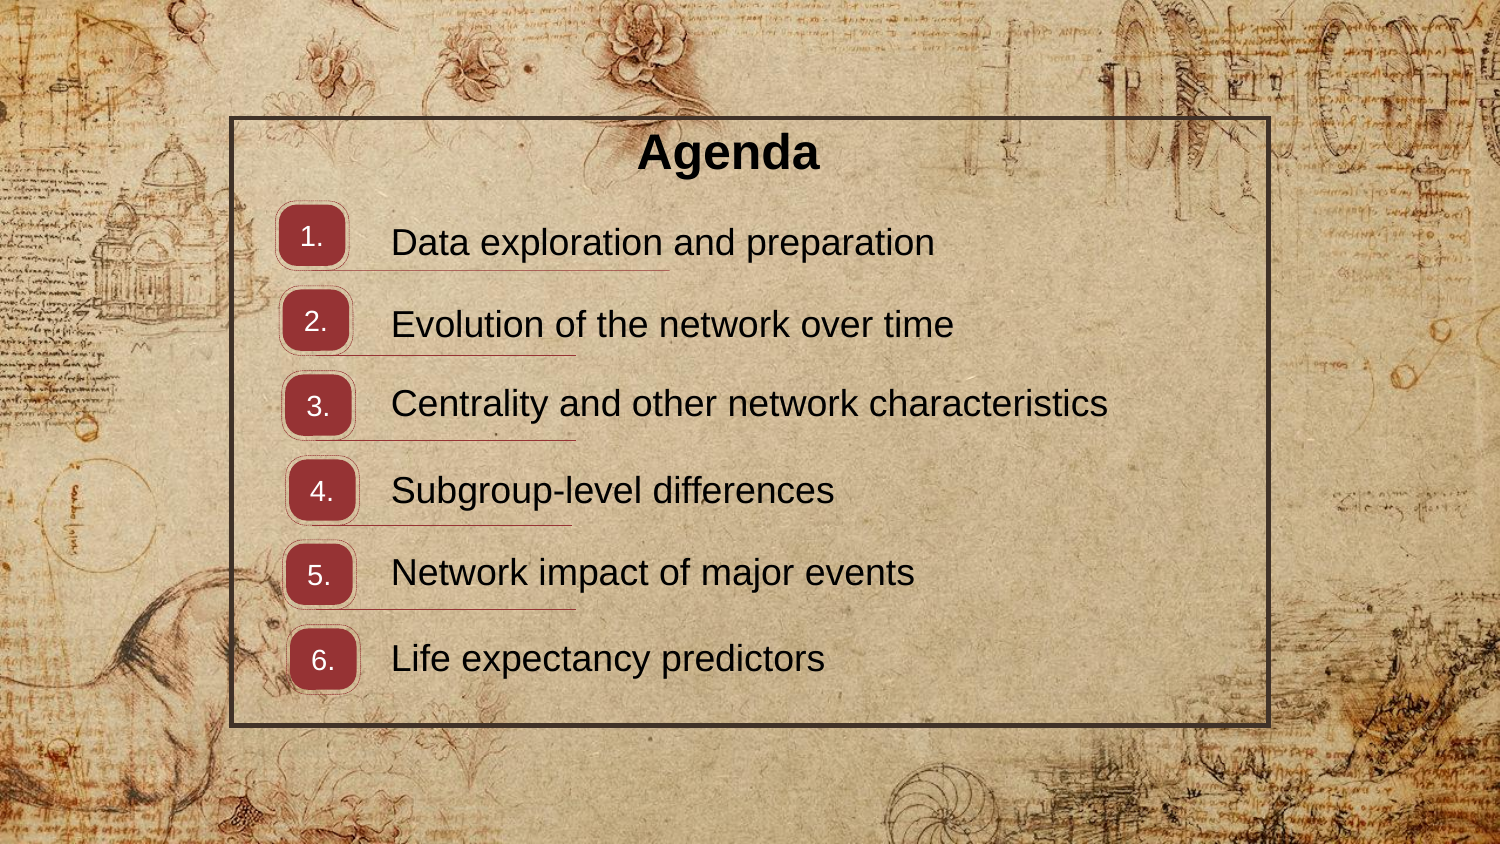

Agenda

1.
Data exploration and preparation

2.
Evolution of the network over time

3.
Centrality and other network characteristics

4.
Subgroup-level differences

5.
Network impact of major events

6.
Life expectancy predictors